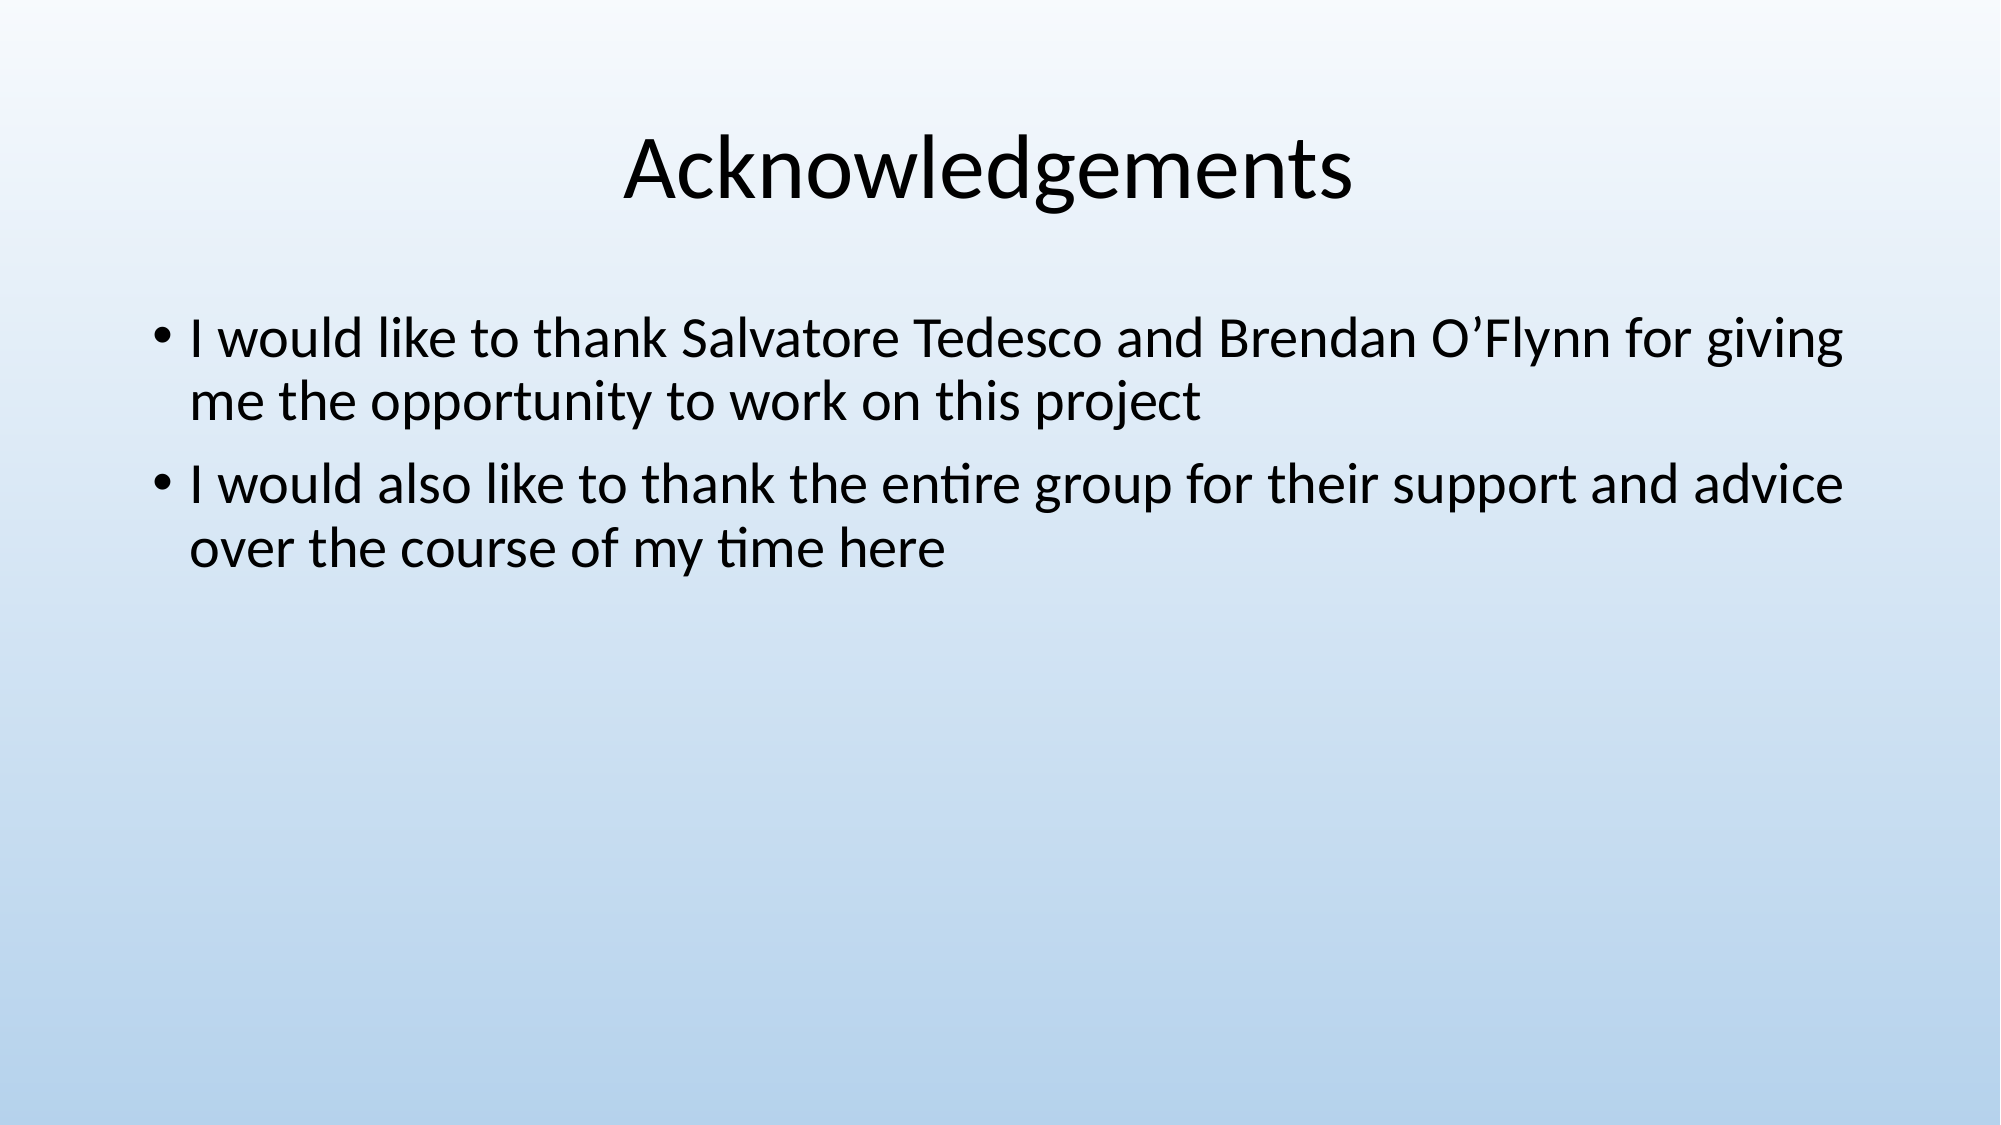

# Acknowledgements
I would like to thank Salvatore Tedesco and Brendan O’Flynn for giving me the opportunity to work on this project
I would also like to thank the entire group for their support and advice over the course of my time here